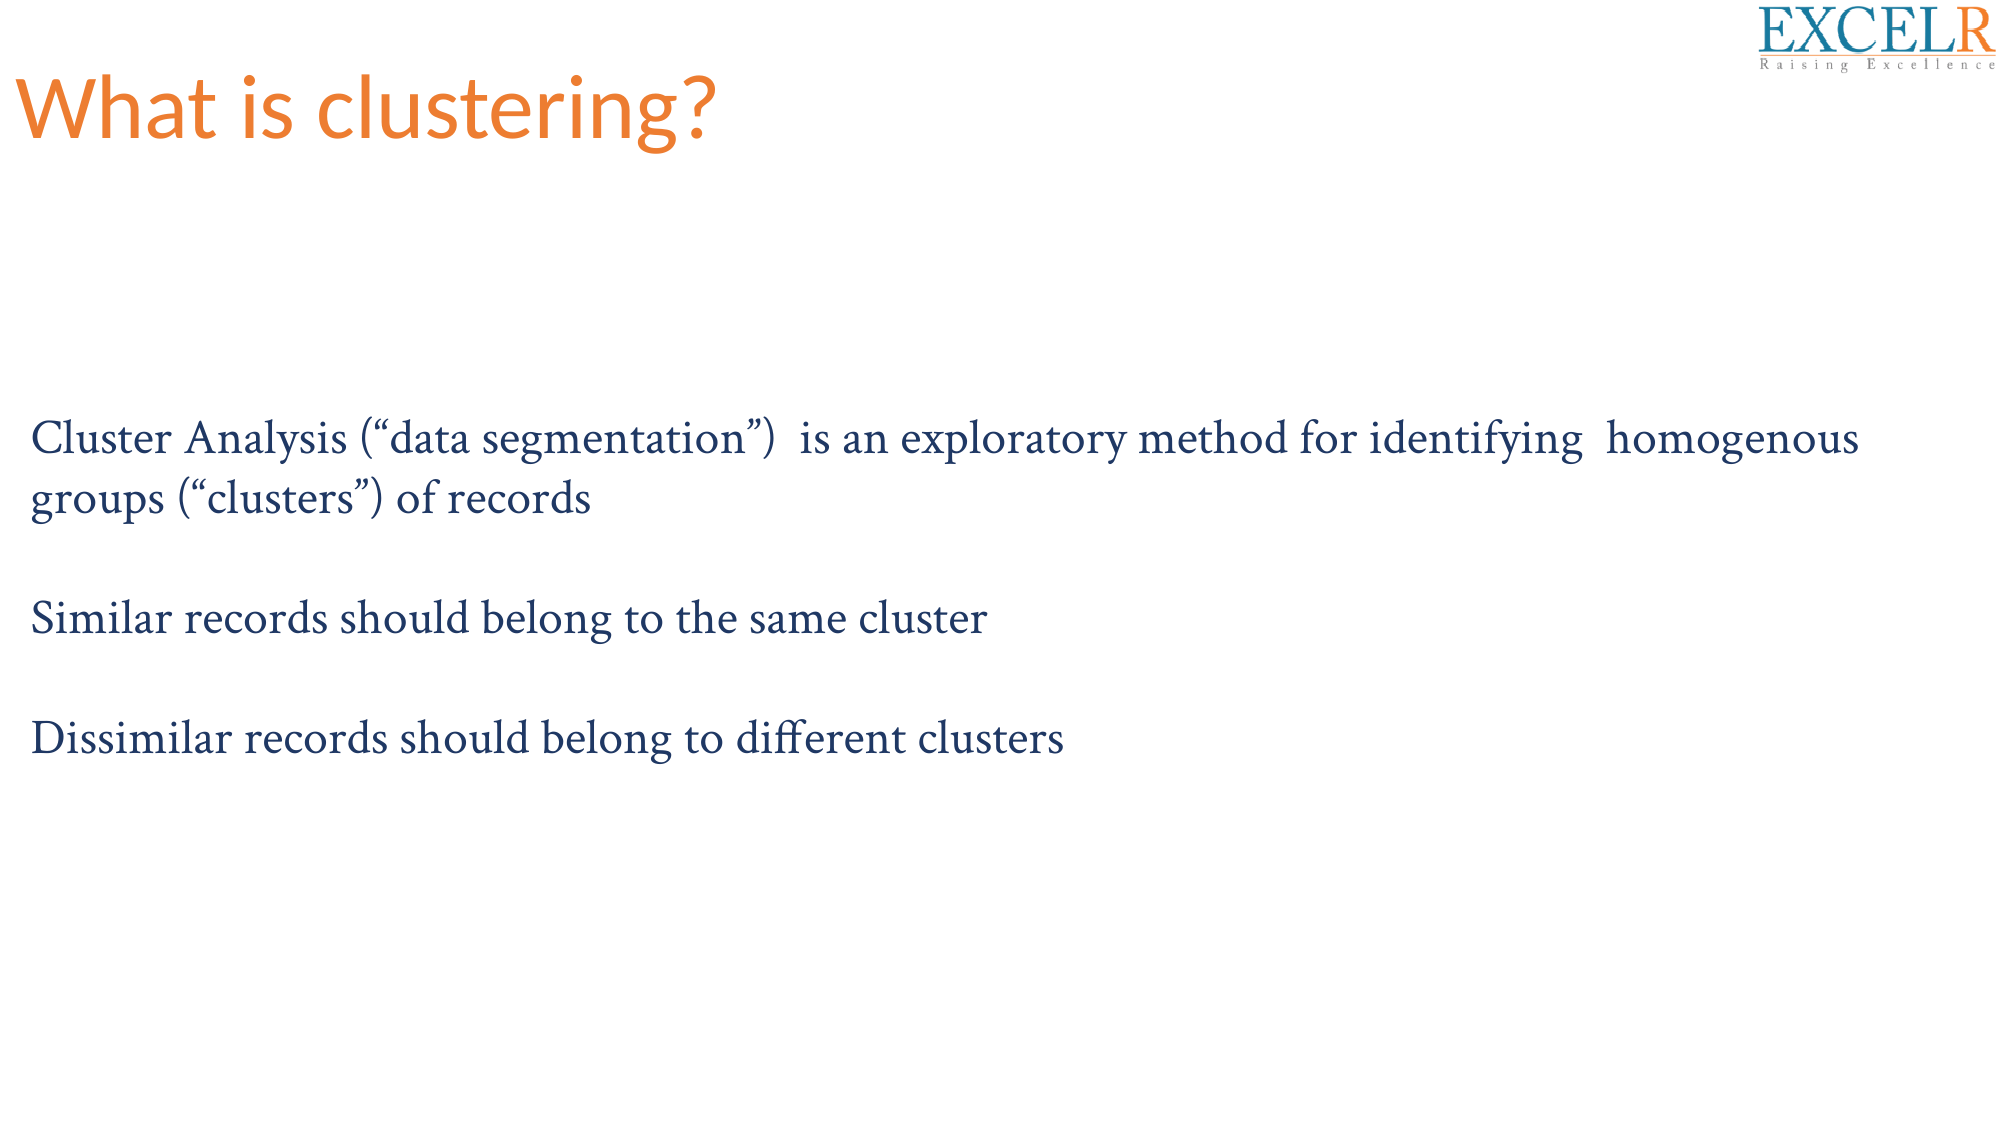

# What is clustering?

Cluster Analysis (“data segmentation”)  is an exploratory method for identifying  homogenous groups (“clusters”) of records

Similar records should belong to the same cluster

Dissimilar records should belong to different clusters